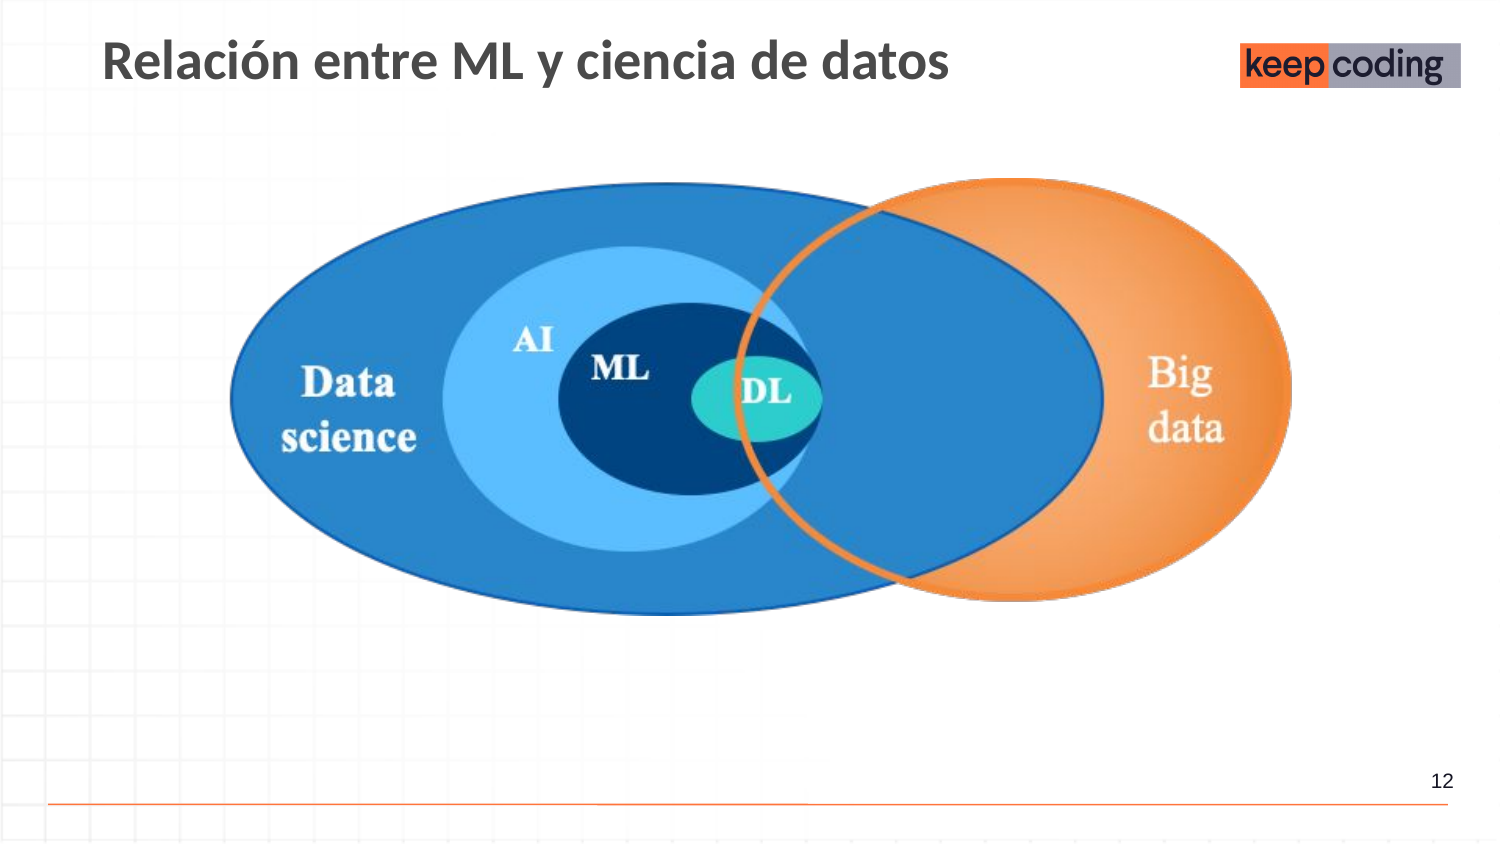

Relación entre ML y ciencia de datos

12